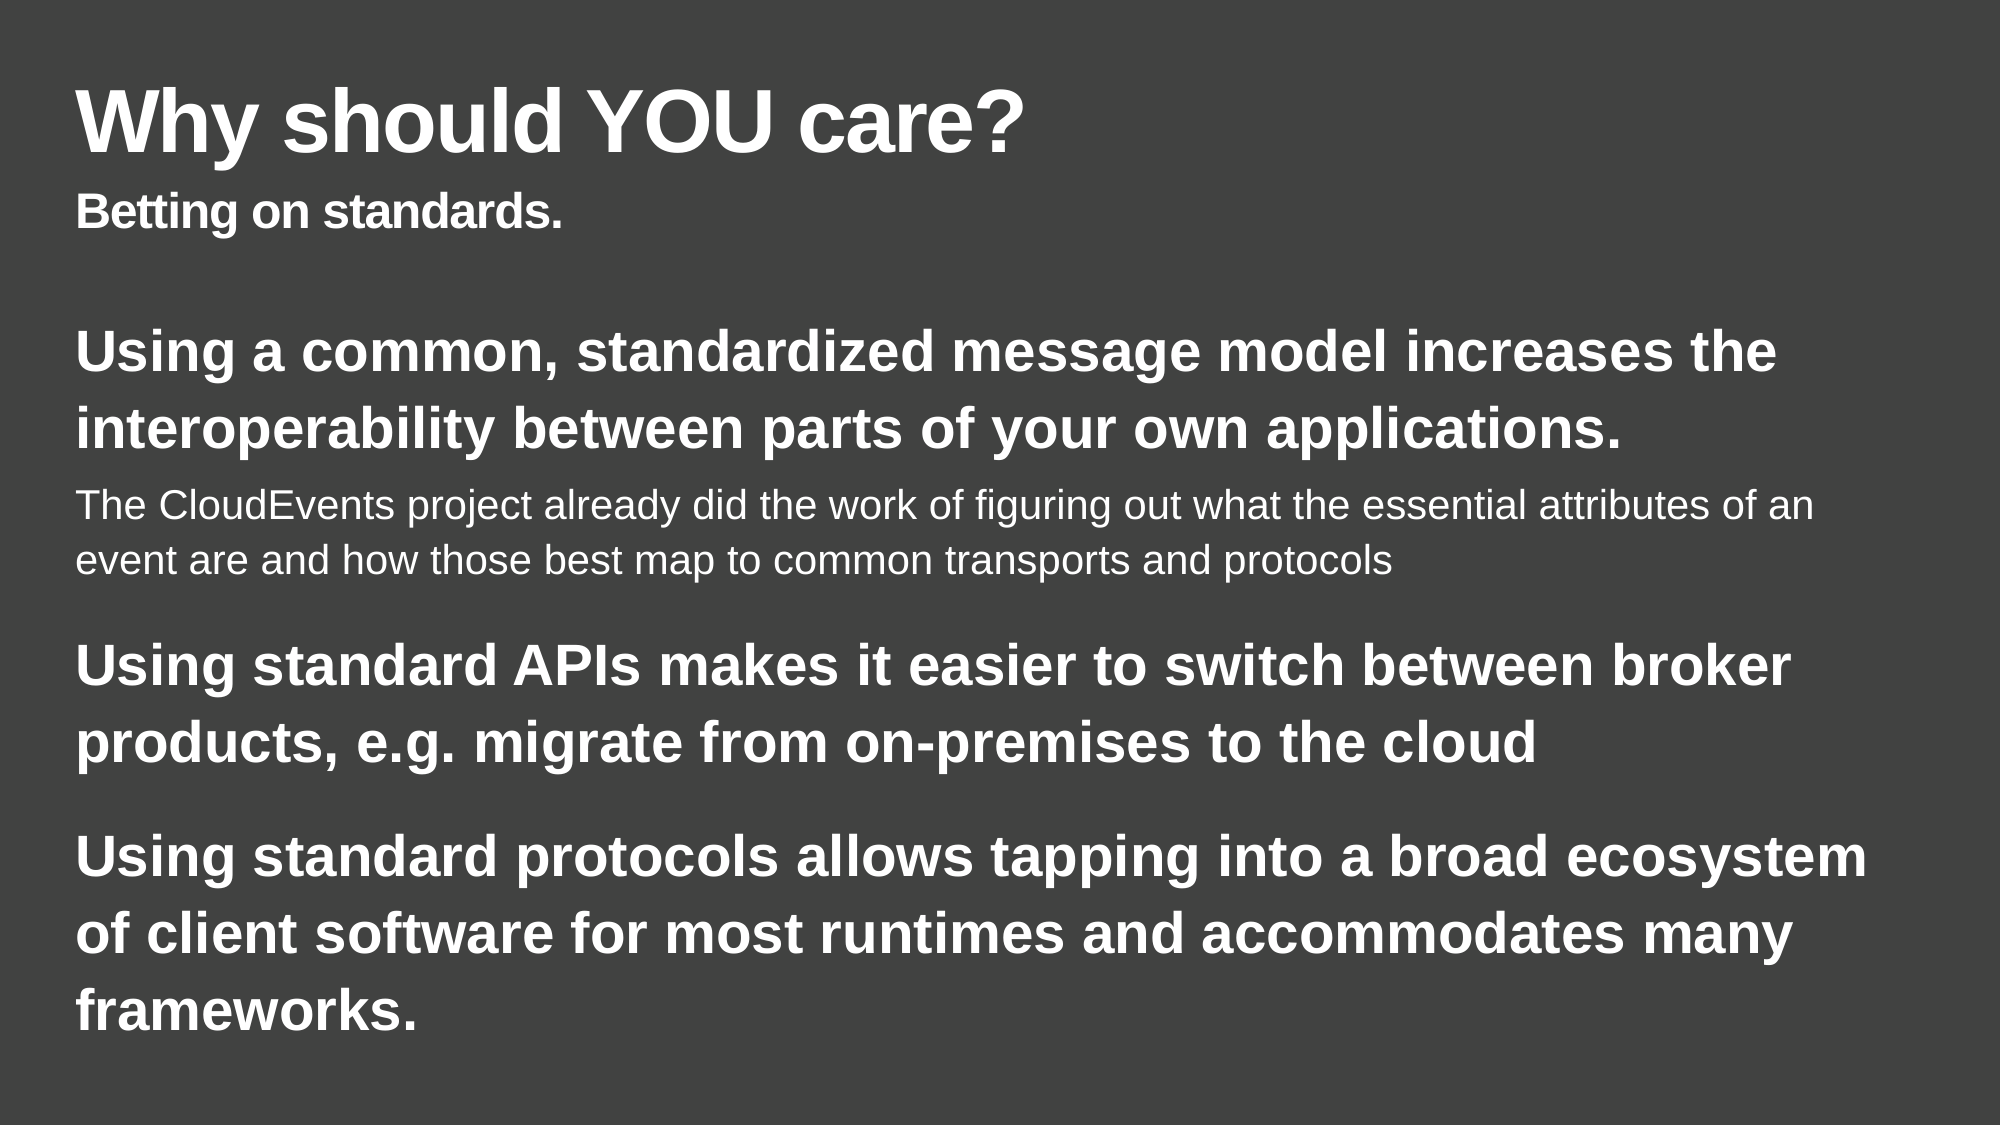

# Why should YOU care?
Betting on standards.
Using a common, standardized message model increases the interoperability between parts of your own applications.
The CloudEvents project already did the work of figuring out what the essential attributes of an event are and how those best map to common transports and protocols
Using standard APIs makes it easier to switch between broker products, e.g. migrate from on-premises to the cloud
Using standard protocols allows tapping into a broad ecosystem of client software for most runtimes and accommodates many frameworks.